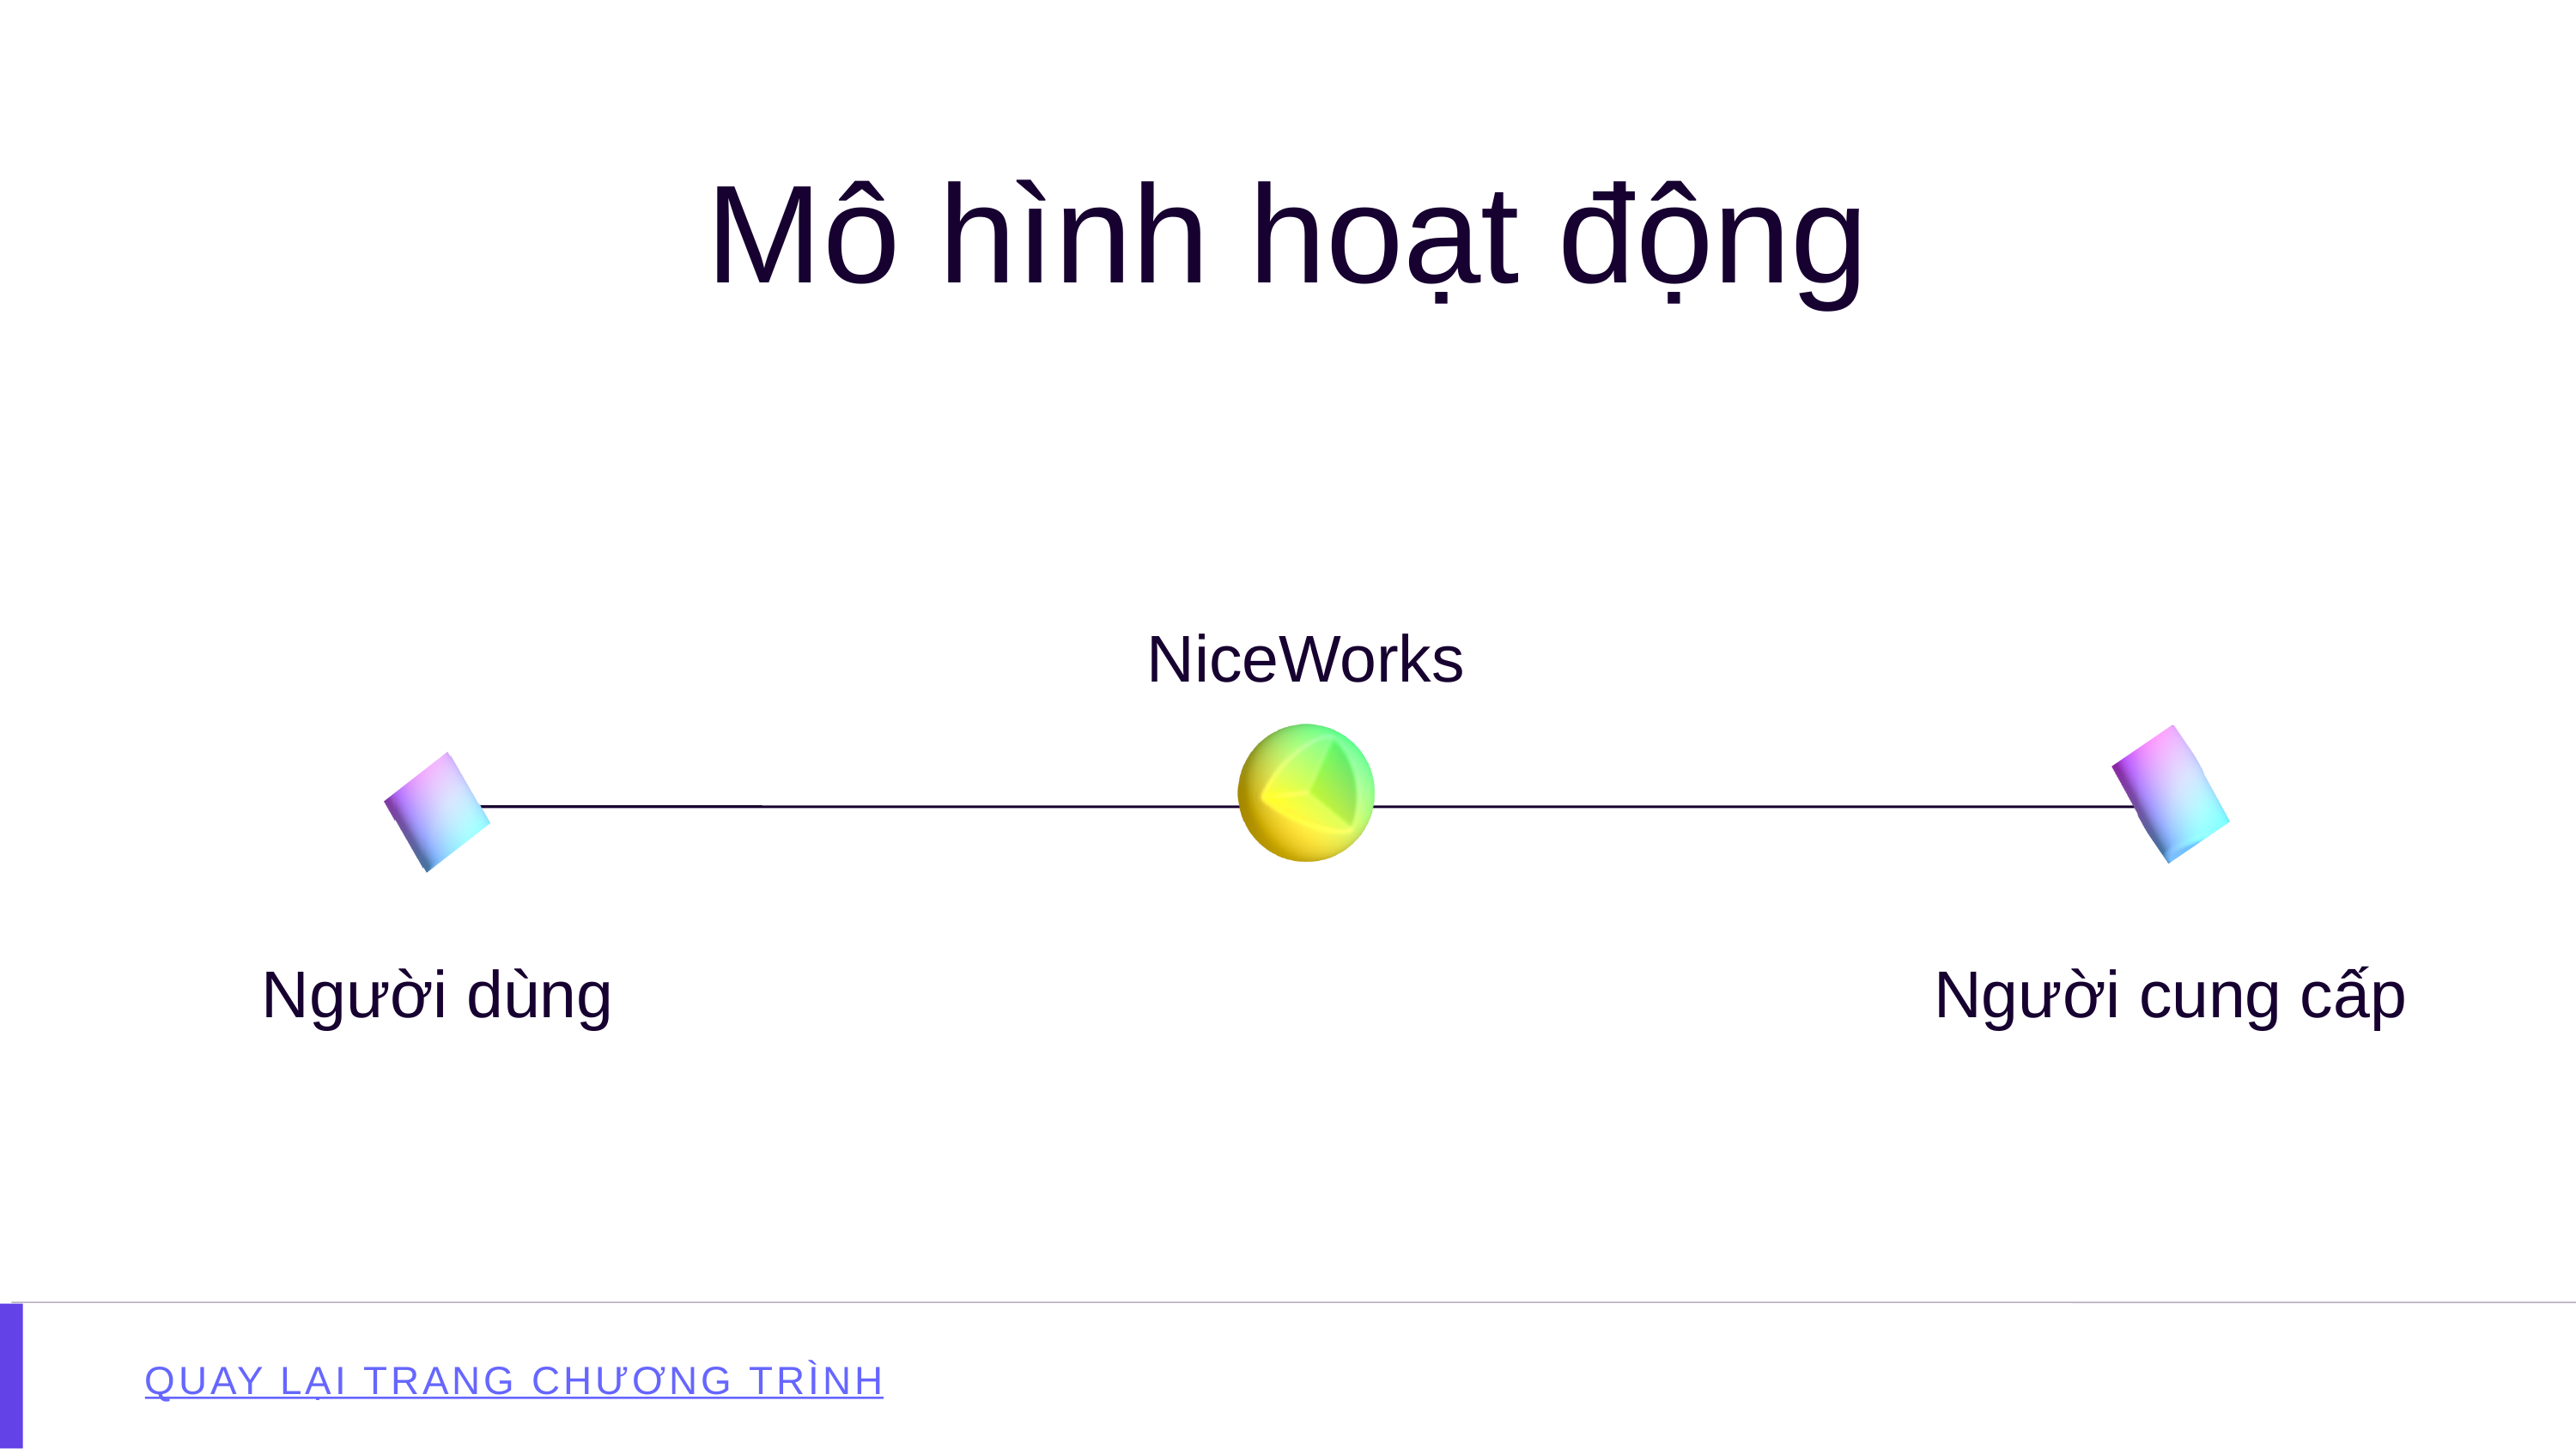

Mô hình hoạt động
NiceWorks

Người dùng
Người cung cấp

QUAY LẠI TRANG CHƯƠNG TRÌNH